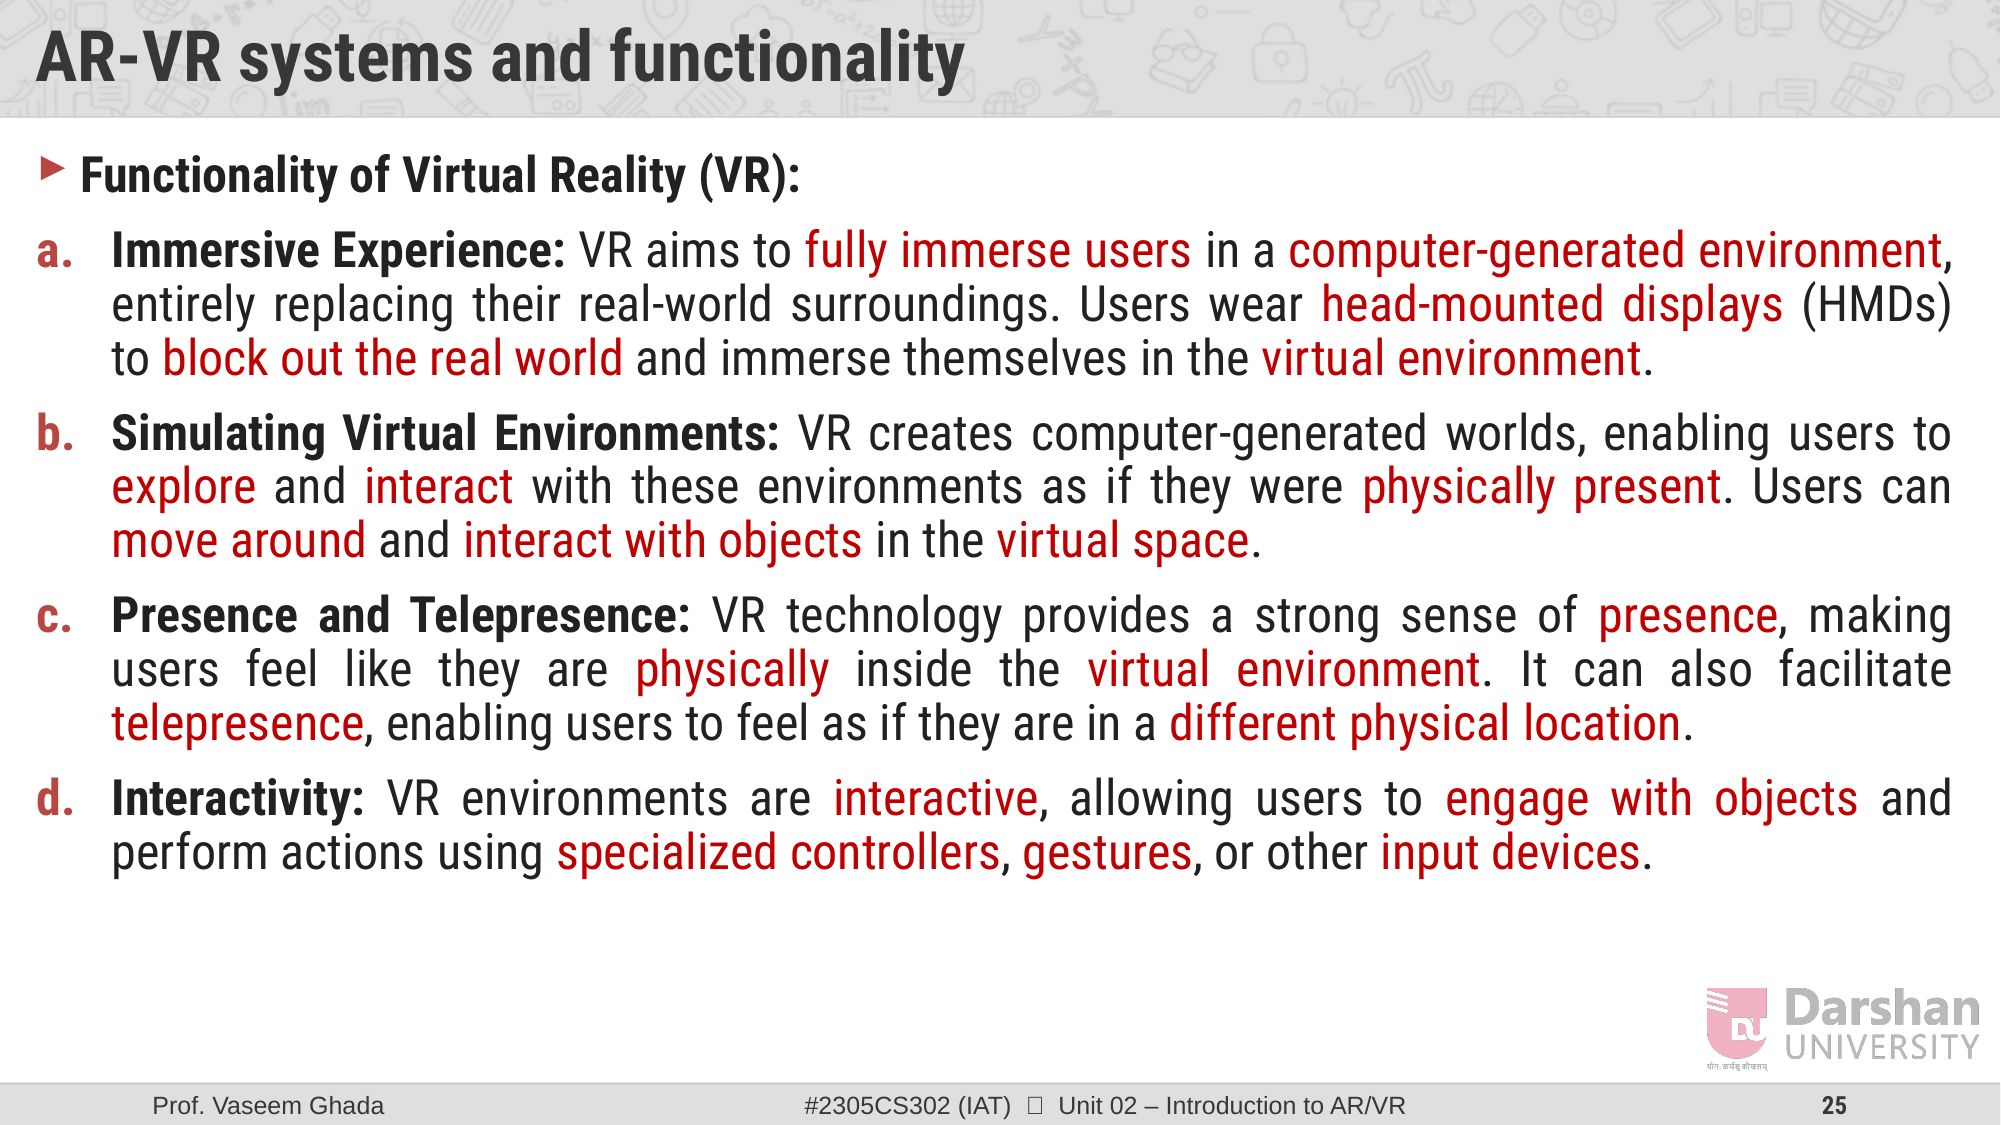

# AR-VR systems and functionality
Functionality of Virtual Reality (VR):
Immersive Experience: VR aims to fully immerse users in a computer-generated environment, entirely replacing their real-world surroundings. Users wear head-mounted displays (HMDs) to block out the real world and immerse themselves in the virtual environment.
Simulating Virtual Environments: VR creates computer-generated worlds, enabling users to explore and interact with these environments as if they were physically present. Users can move around and interact with objects in the virtual space.
Presence and Telepresence: VR technology provides a strong sense of presence, making users feel like they are physically inside the virtual environment. It can also facilitate telepresence, enabling users to feel as if they are in a different physical location.
Interactivity: VR environments are interactive, allowing users to engage with objects and perform actions using specialized controllers, gestures, or other input devices.